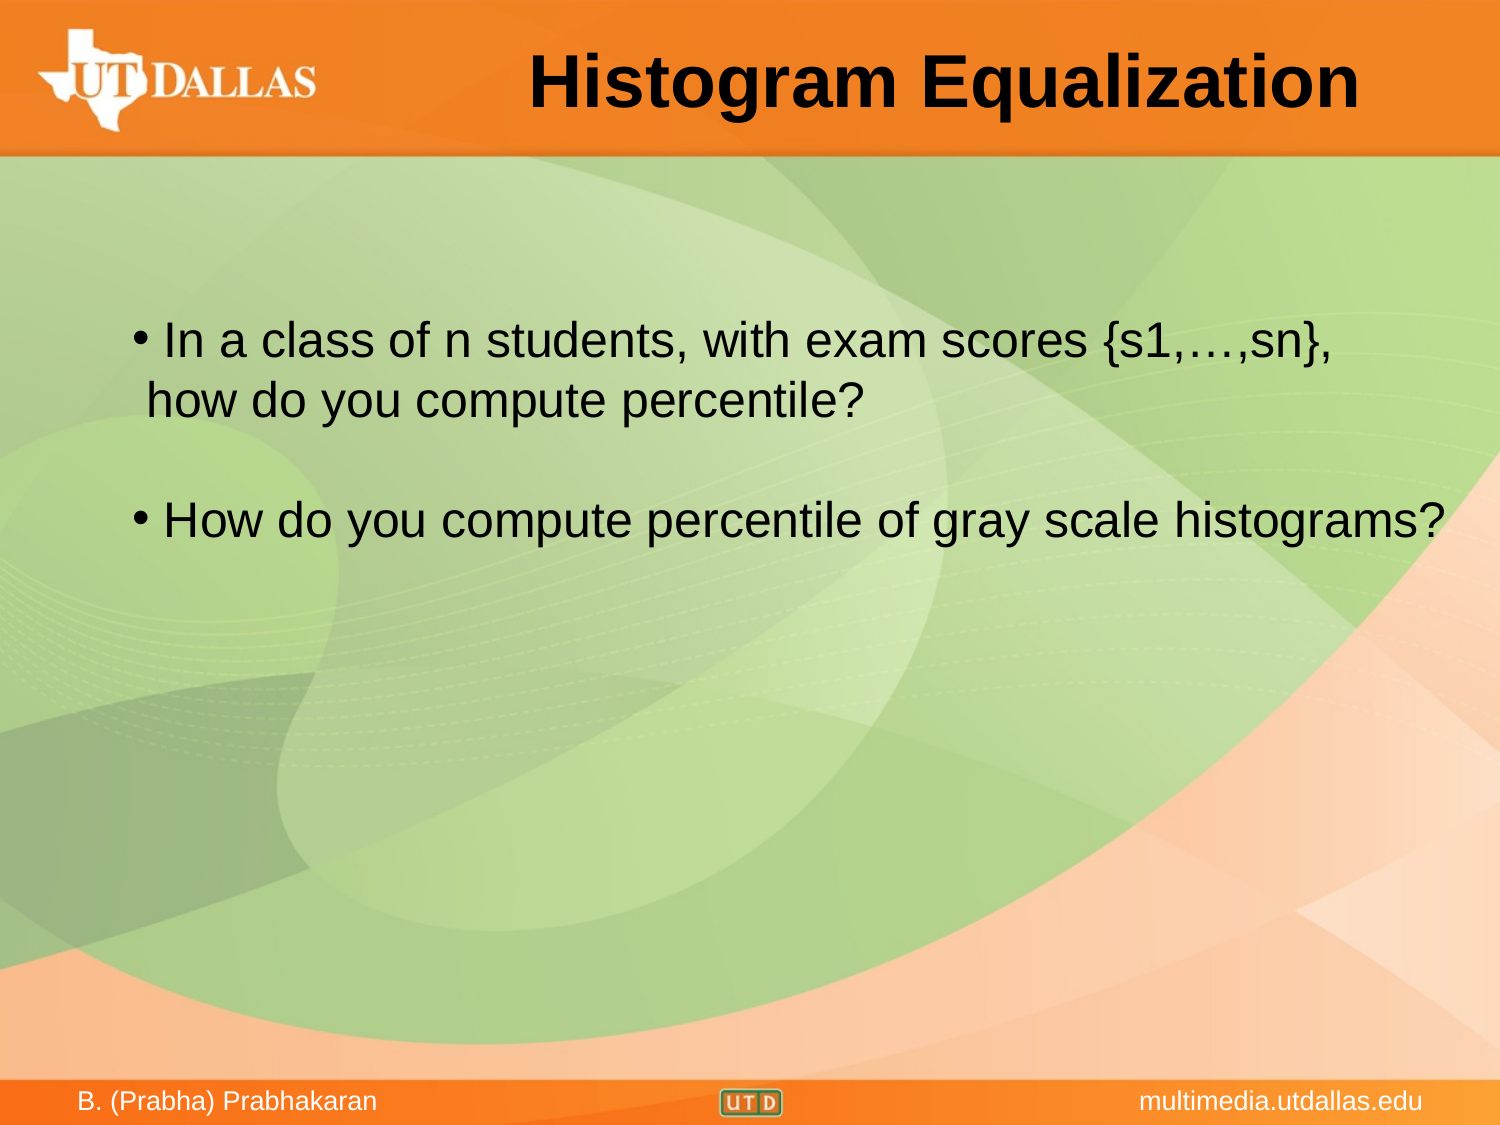

Histogram Equalization
 In a class of n students, with exam scores {s1,…,sn},
 how do you compute percentile?

 How do you compute percentile of gray scale histograms?